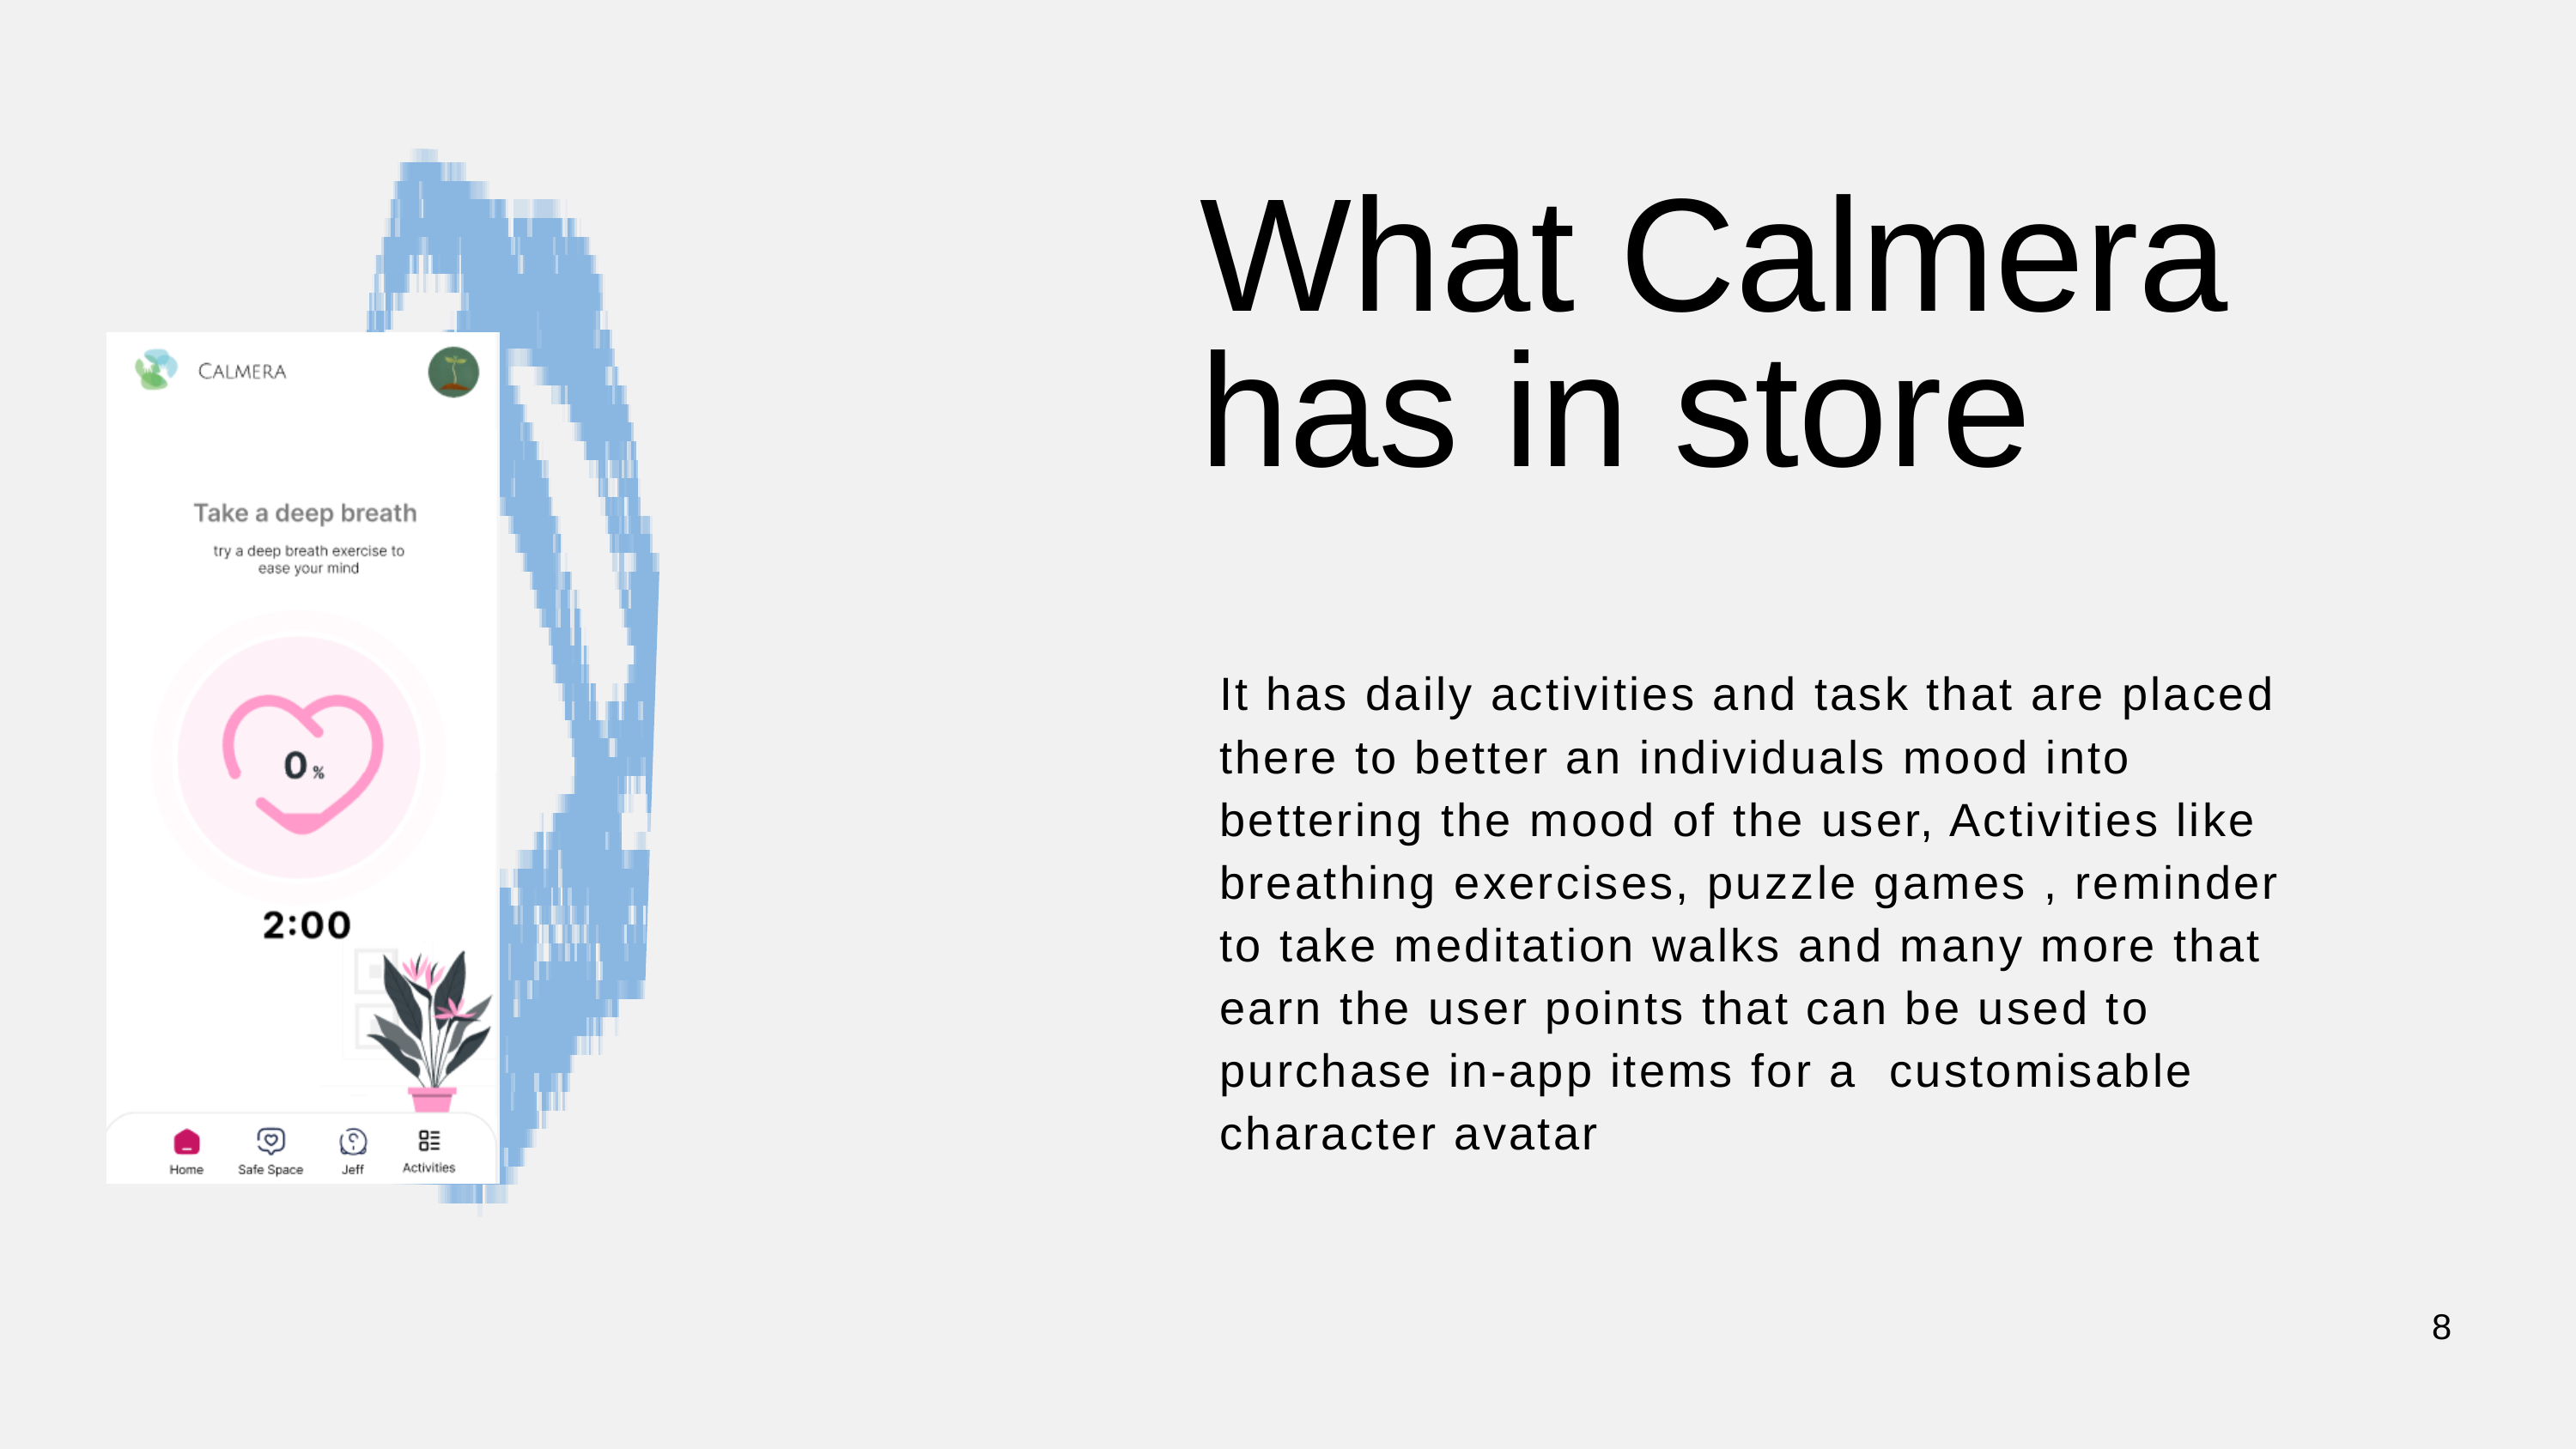

What Calmera has in store

It has daily activities and task that are placed there to better an individuals mood into bettering the mood of the user, Activities like breathing exercises, puzzle games , reminder to take meditation walks and many more that earn the user points that can be used to purchase in-app items for a  customisable character avatar

8